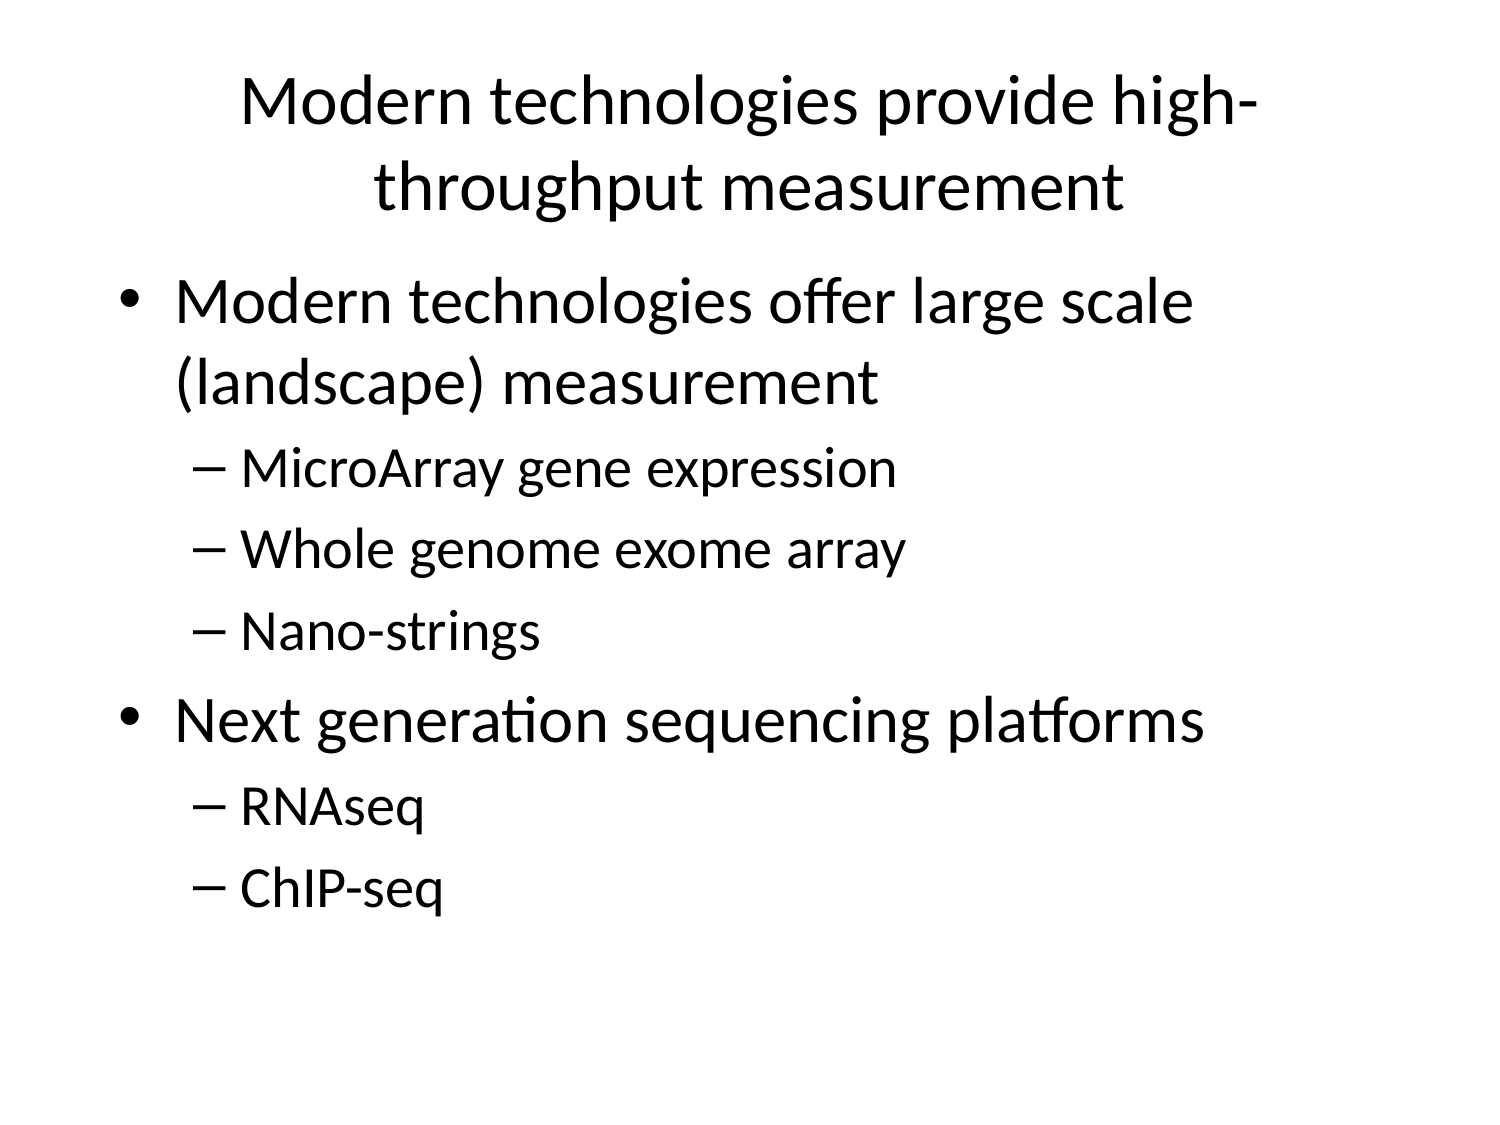

# Modern technologies provide high-throughput measurement
Modern technologies offer large scale (landscape) measurement
MicroArray gene expression
Whole genome exome array
Nano-strings
Next generation sequencing platforms
RNAseq
ChIP-seq